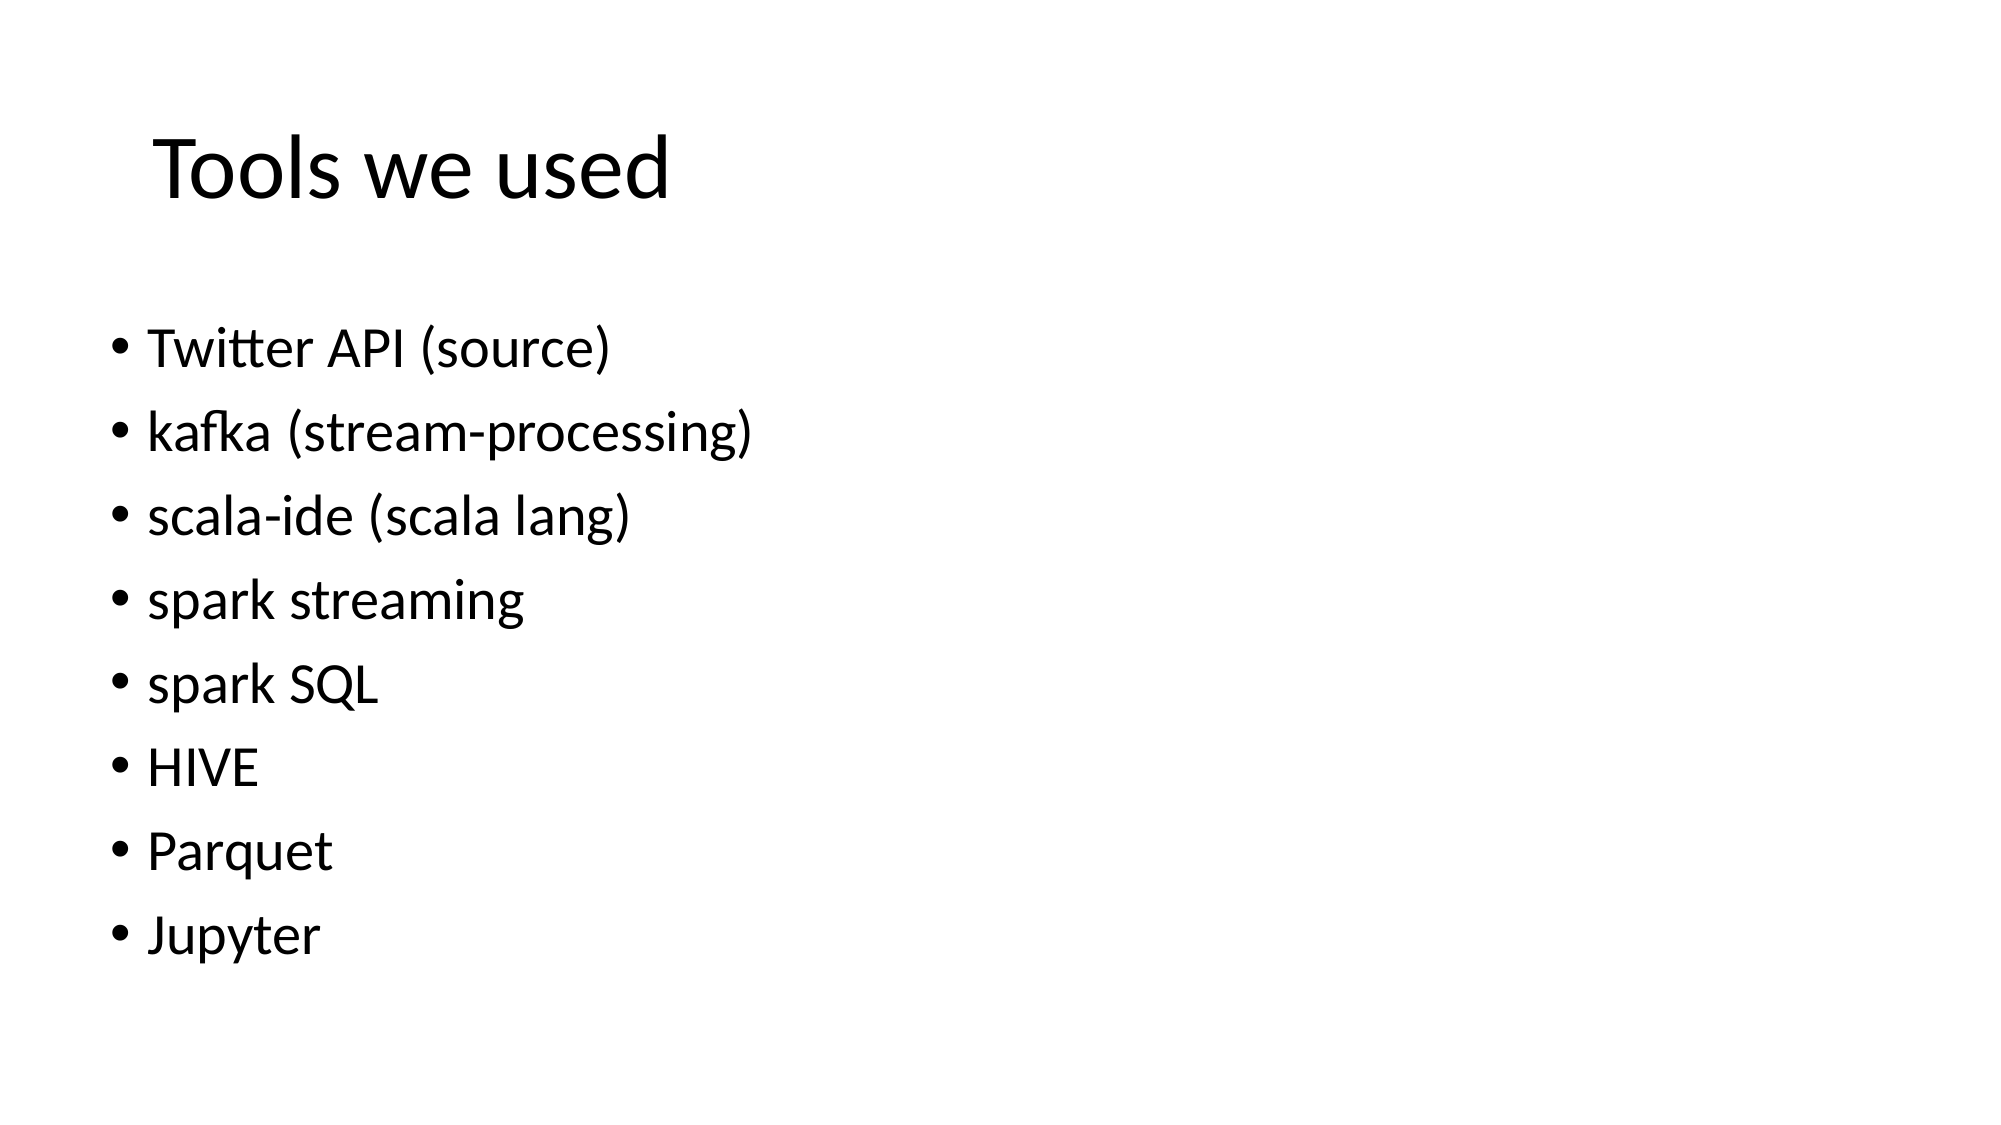

# Tools we used
Twitter API (source)
kafka (stream-processing)
scala-ide (scala lang)
spark streaming
spark SQL
HIVE
Parquet
Jupyter